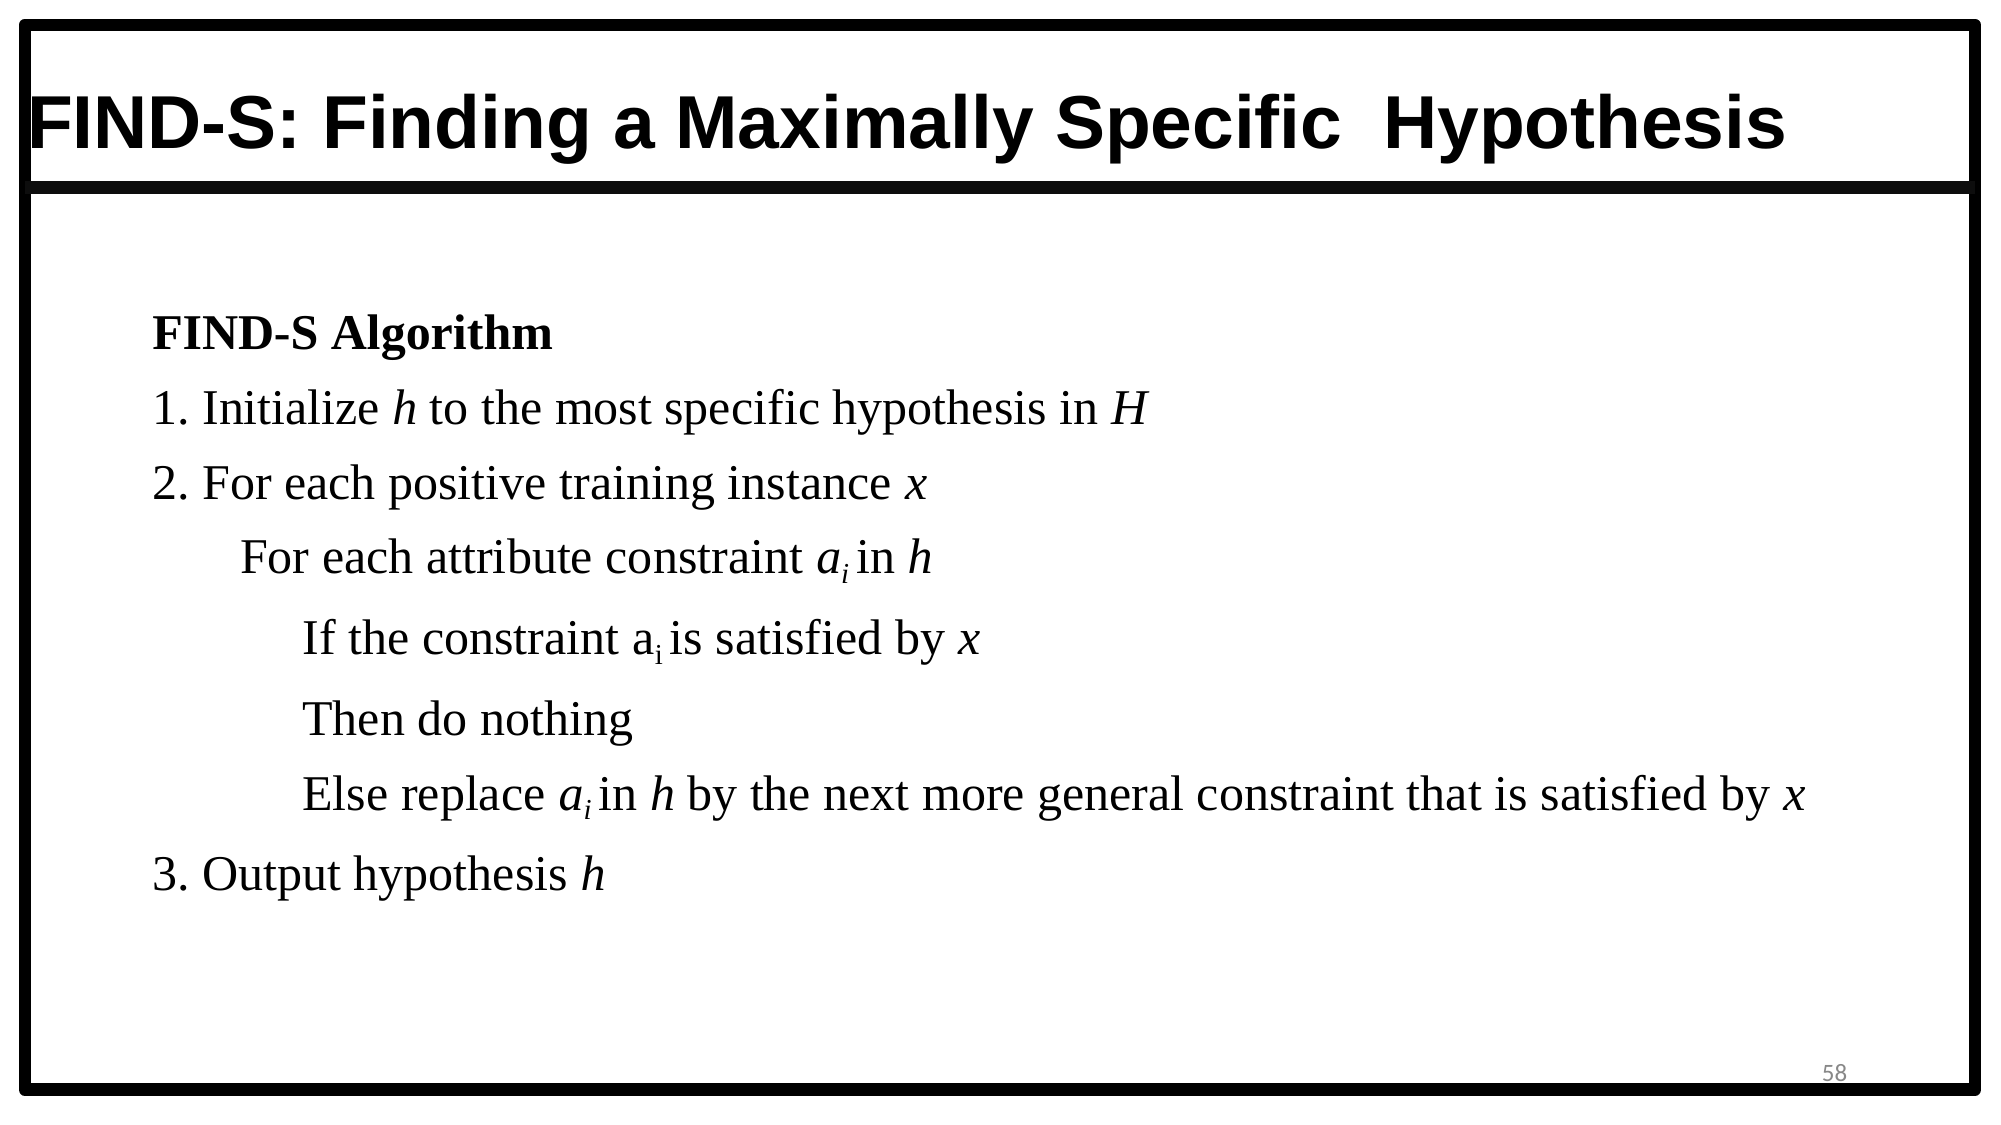

# FIND-S: Finding a Maximally Specific  Hypothesis
FIND-S Algorithm
Initialize h to the most specific hypothesis in H
For each positive training instance x
For each attribute constraint ai in h
If the constraint ai is satisfied by x
Then do nothing
Else replace ai in h by the next more general constraint that is satisfied by x
Output hypothesis h
58